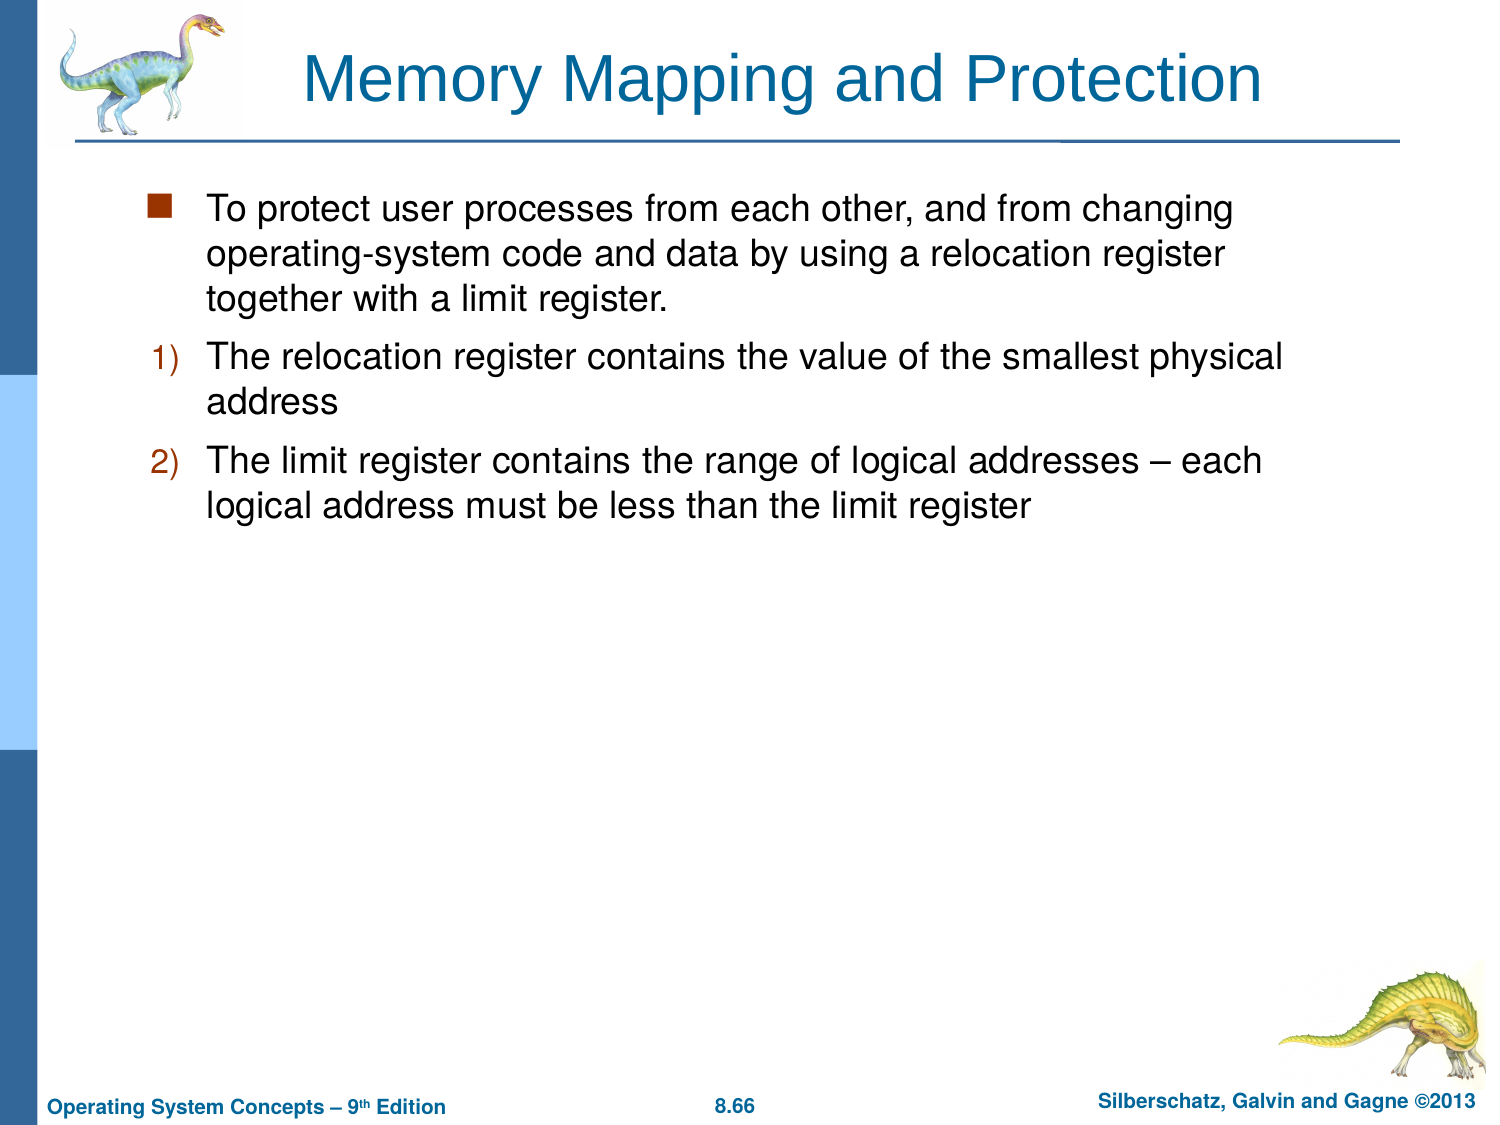

# Memory Mapping and Protection
To protect user processes from each other, and from changing operating-system code and data by using a relocation register together with a limit register.
The relocation register contains the value of the smallest physical address
The limit register contains the range of logical addresses – each logical address must be less than the limit register